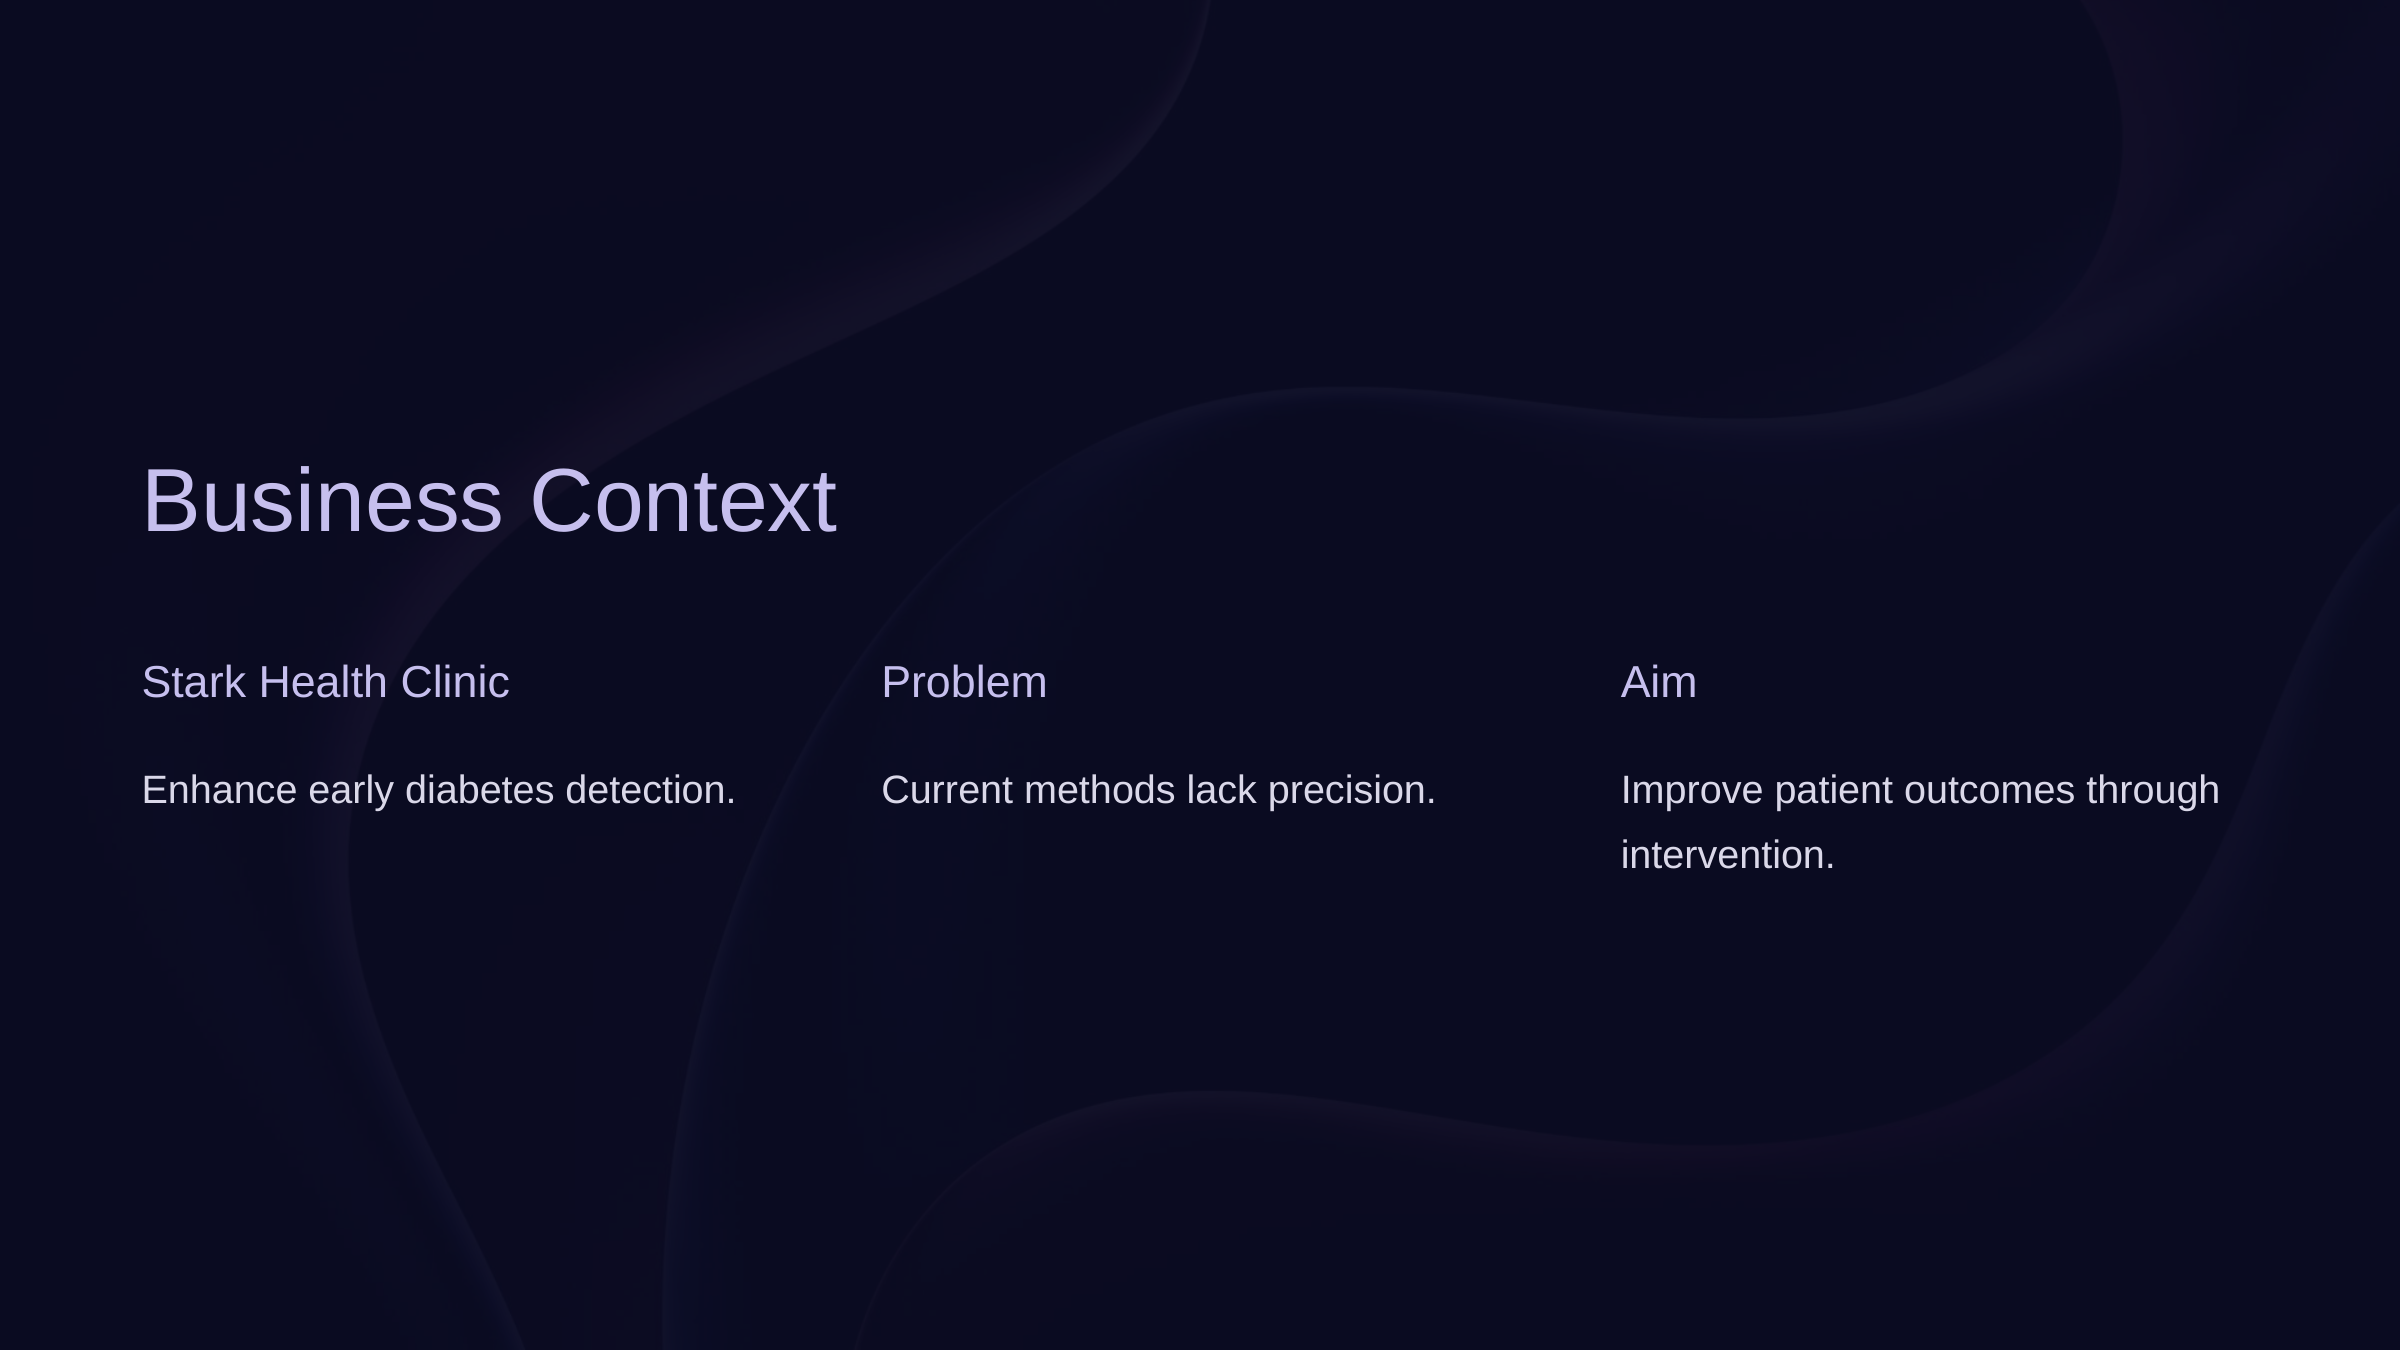

Business Context
Stark Health Clinic
Problem
Aim
Enhance early diabetes detection.
Current methods lack precision.
Improve patient outcomes through intervention.